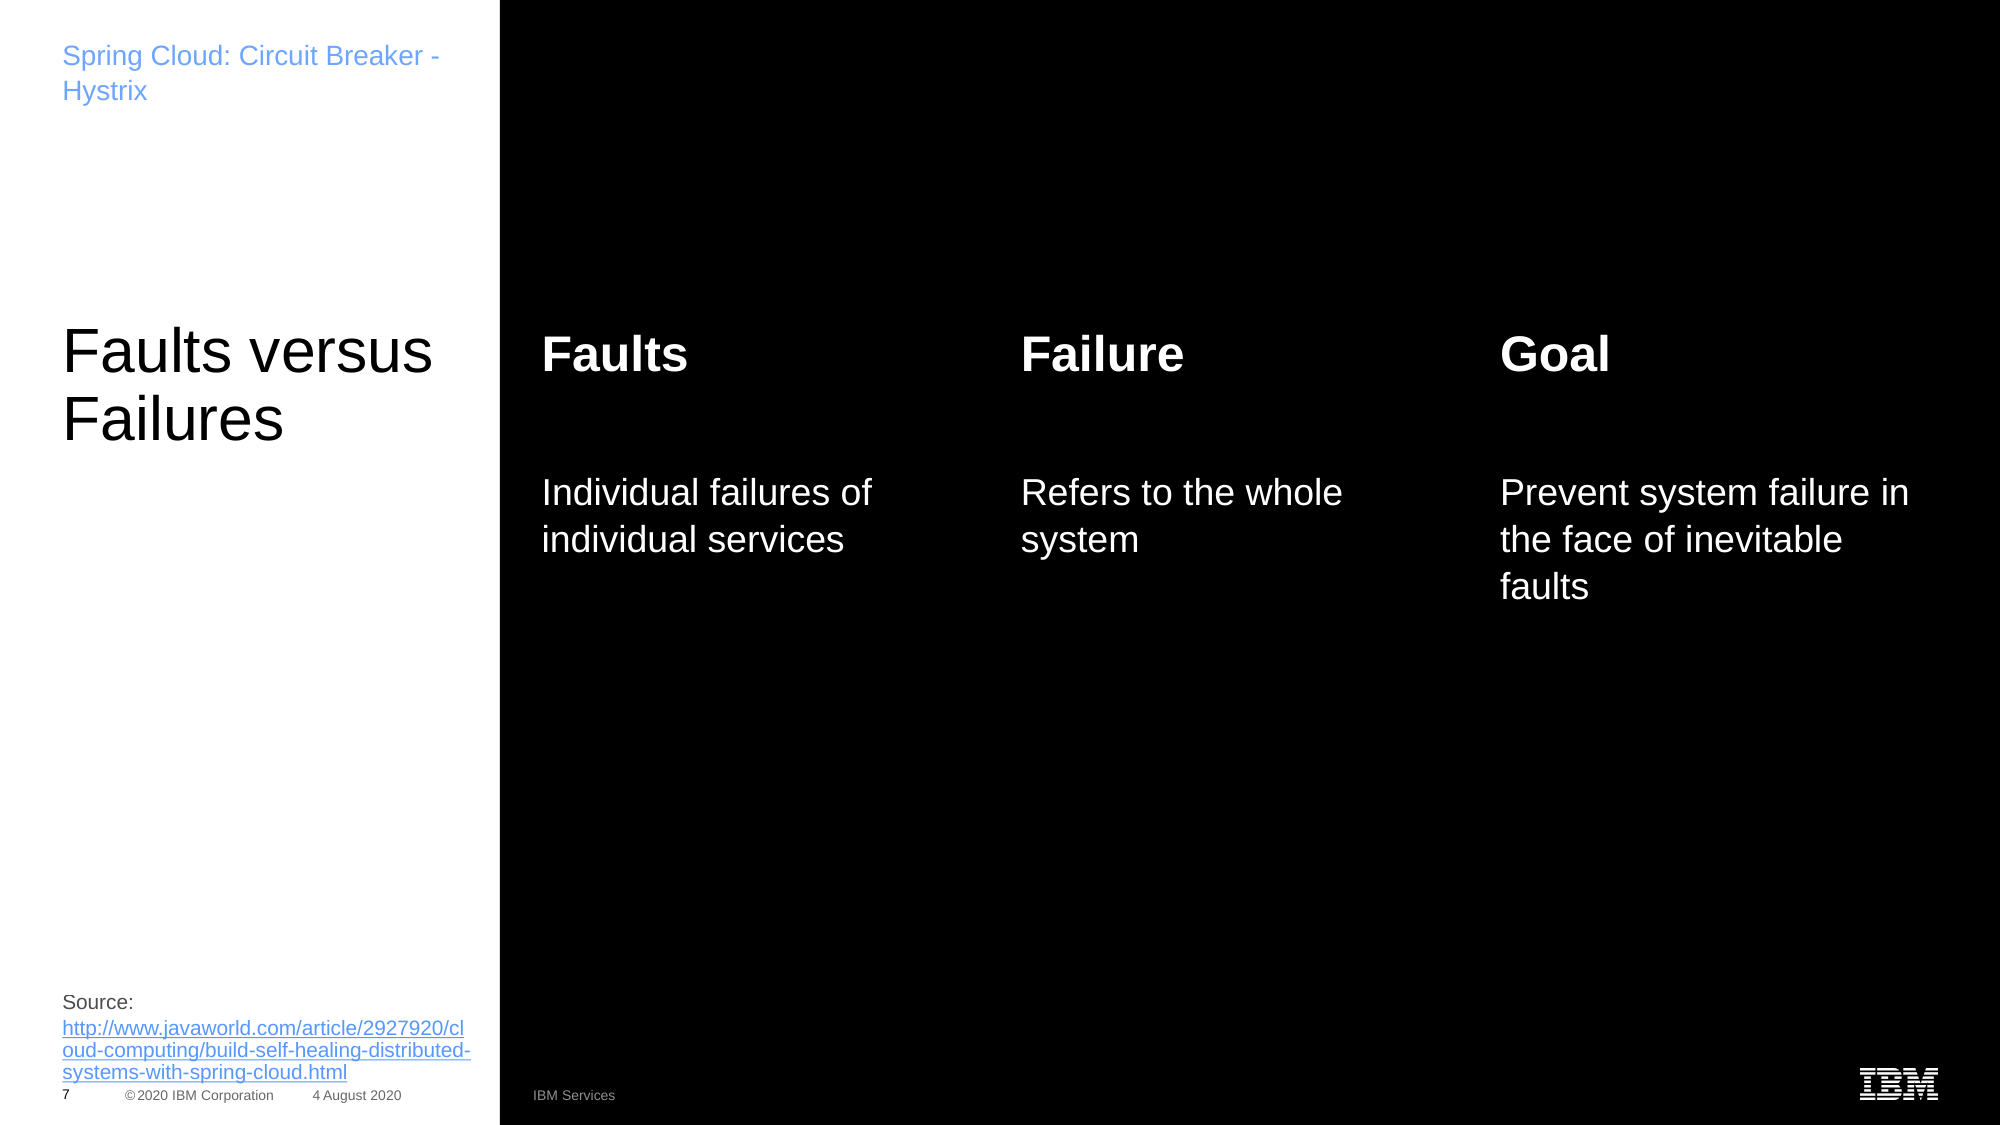

Spring Cloud: Circuit Breaker - Hystrix
# Faults versus Failures
Faults

Individual failures of individual services
Failure

Refers to the whole system
Goal

Prevent system failure in the face of inevitable faults
Source: http://www.javaworld.com/article/2927920/cloud-computing/build-self-healing-distributed-systems-with-spring-cloud.html